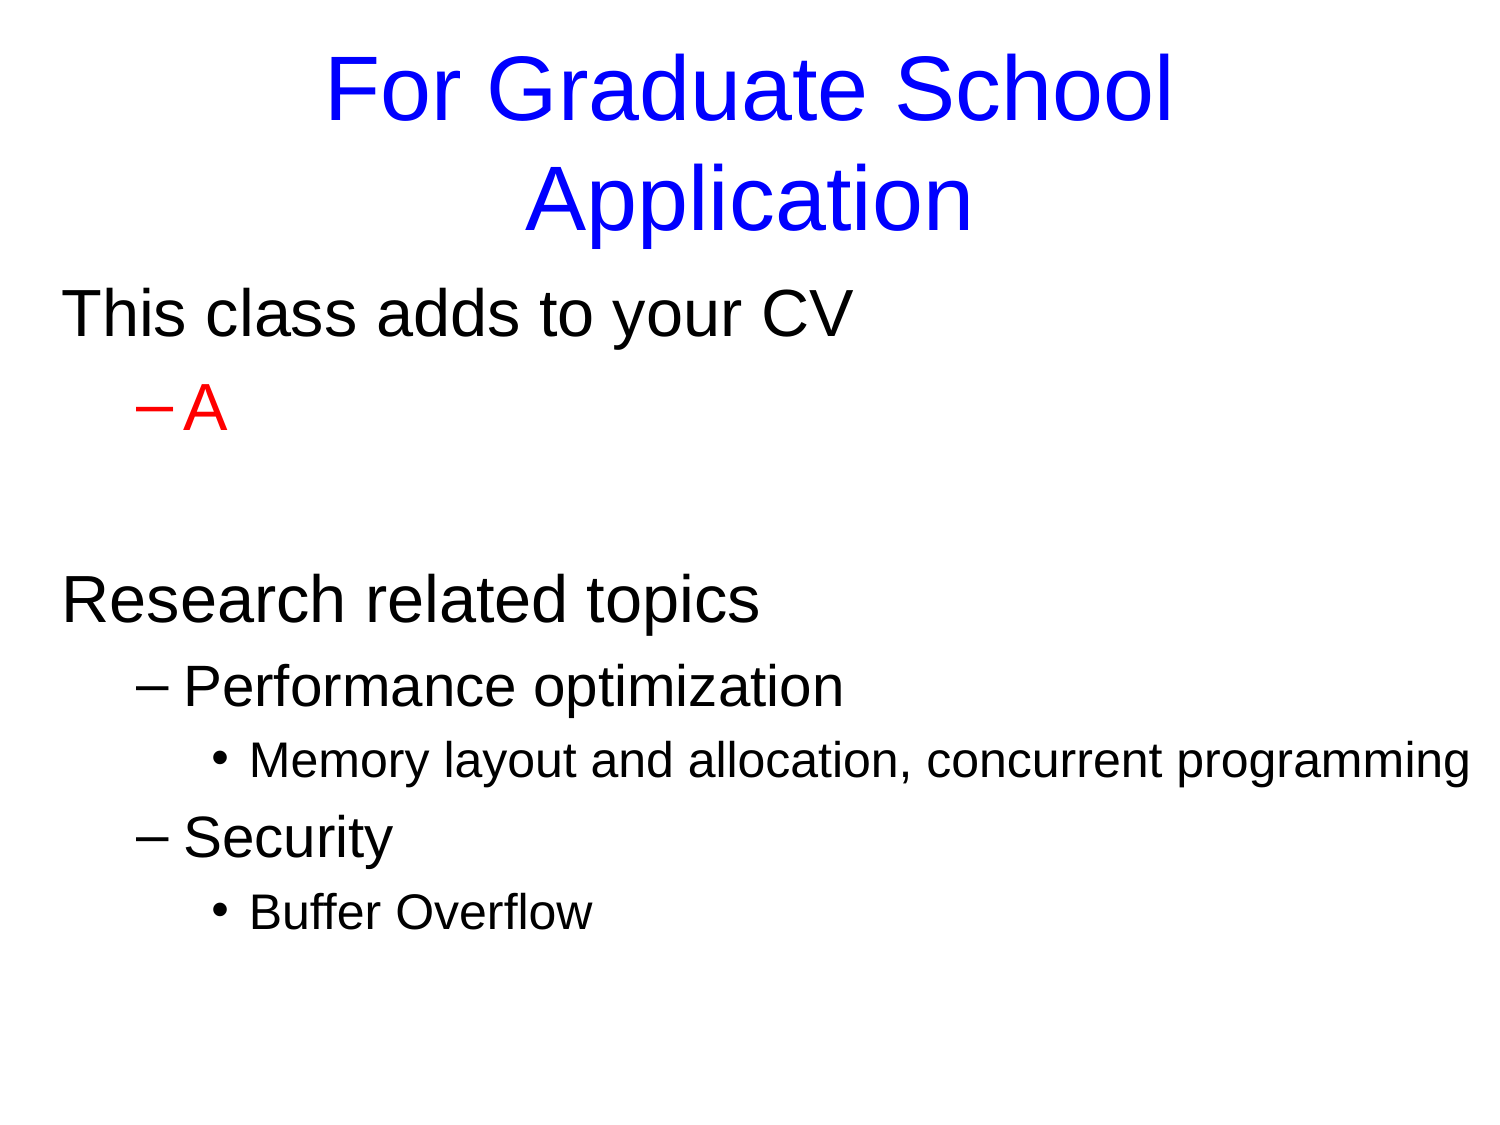

# For Graduate School Application
This class adds to your CV
A

Research related topics
Performance optimization
Memory layout and allocation, concurrent programming
Security
Buffer Overflow